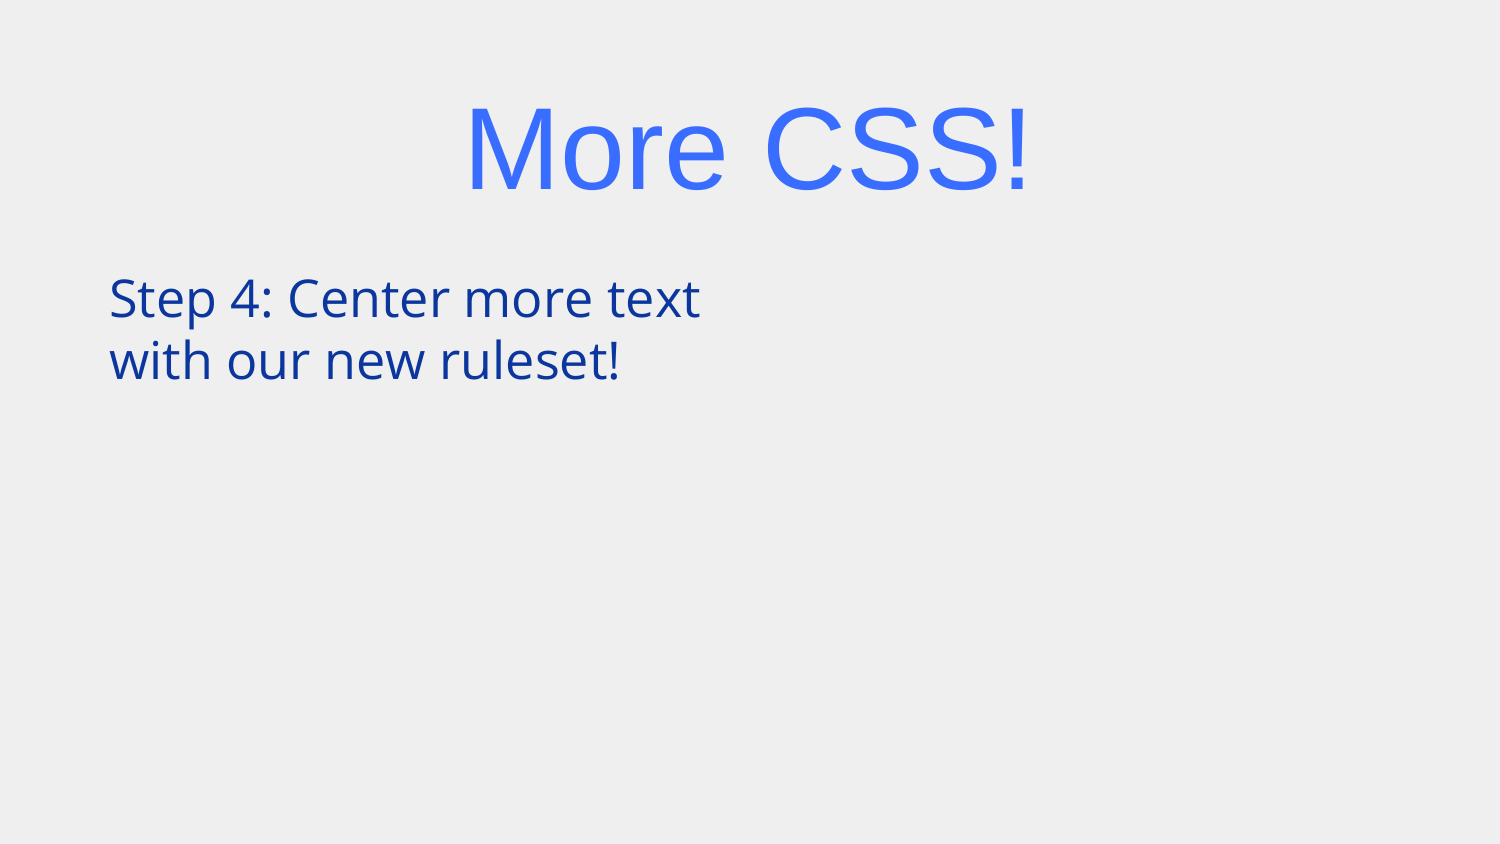

# More CSS!
Step 4: Center more text with our new ruleset!